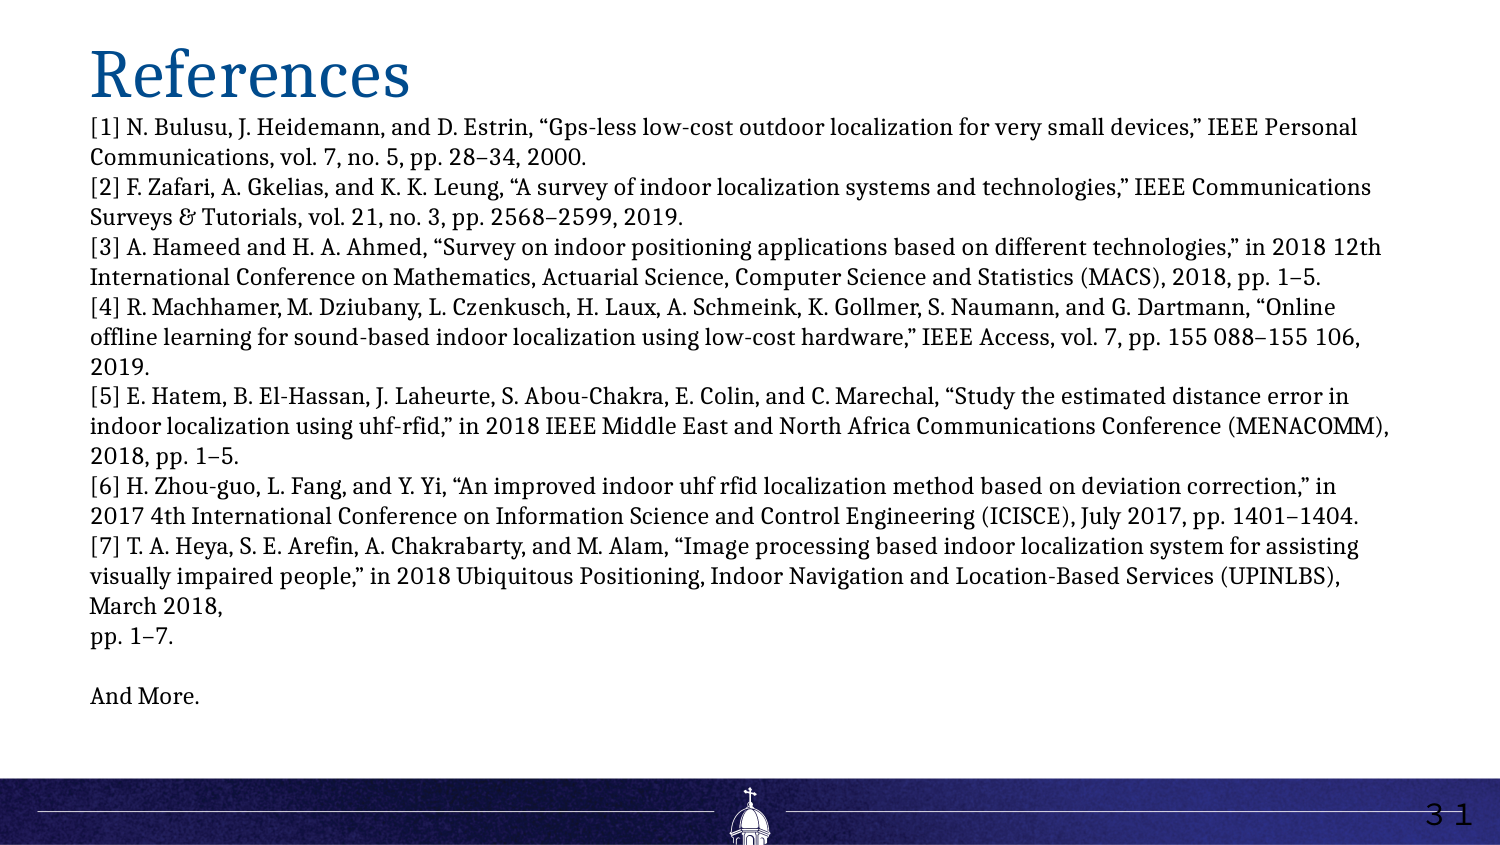

References
[1] N. Bulusu, J. Heidemann, and D. Estrin, “Gps-less low-cost outdoor localization for very small devices,” IEEE Personal Communications, vol. 7, no. 5, pp. 28–34, 2000.
[2] F. Zafari, A. Gkelias, and K. K. Leung, “A survey of indoor localization systems and technologies,” IEEE Communications Surveys & Tutorials, vol. 21, no. 3, pp. 2568–2599, 2019.
[3] A. Hameed and H. A. Ahmed, “Survey on indoor positioning applications based on different technologies,” in 2018 12th International Conference on Mathematics, Actuarial Science, Computer Science and Statistics (MACS), 2018, pp. 1–5.
[4] R. Machhamer, M. Dziubany, L. Czenkusch, H. Laux, A. Schmeink, K. Gollmer, S. Naumann, and G. Dartmann, “Online offline learning for sound-based indoor localization using low-cost hardware,” IEEE Access, vol. 7, pp. 155 088–155 106, 2019.
[5] E. Hatem, B. El-Hassan, J. Laheurte, S. Abou-Chakra, E. Colin, and C. Marechal, “Study the estimated distance error in indoor localization using uhf-rfid,” in 2018 IEEE Middle East and North Africa Communications Conference (MENACOMM), 2018, pp. 1–5.
[6] H. Zhou-guo, L. Fang, and Y. Yi, “An improved indoor uhf rfid localization method based on deviation correction,” in 2017 4th International Conference on Information Science and Control Engineering (ICISCE), July 2017, pp. 1401–1404.
[7] T. A. Heya, S. E. Arefin, A. Chakrabarty, and M. Alam, “Image processing based indoor localization system for assisting visually impaired people,” in 2018 Ubiquitous Positioning, Indoor Navigation and Location-Based Services (UPINLBS), March 2018,
pp. 1–7.

And More.

３１